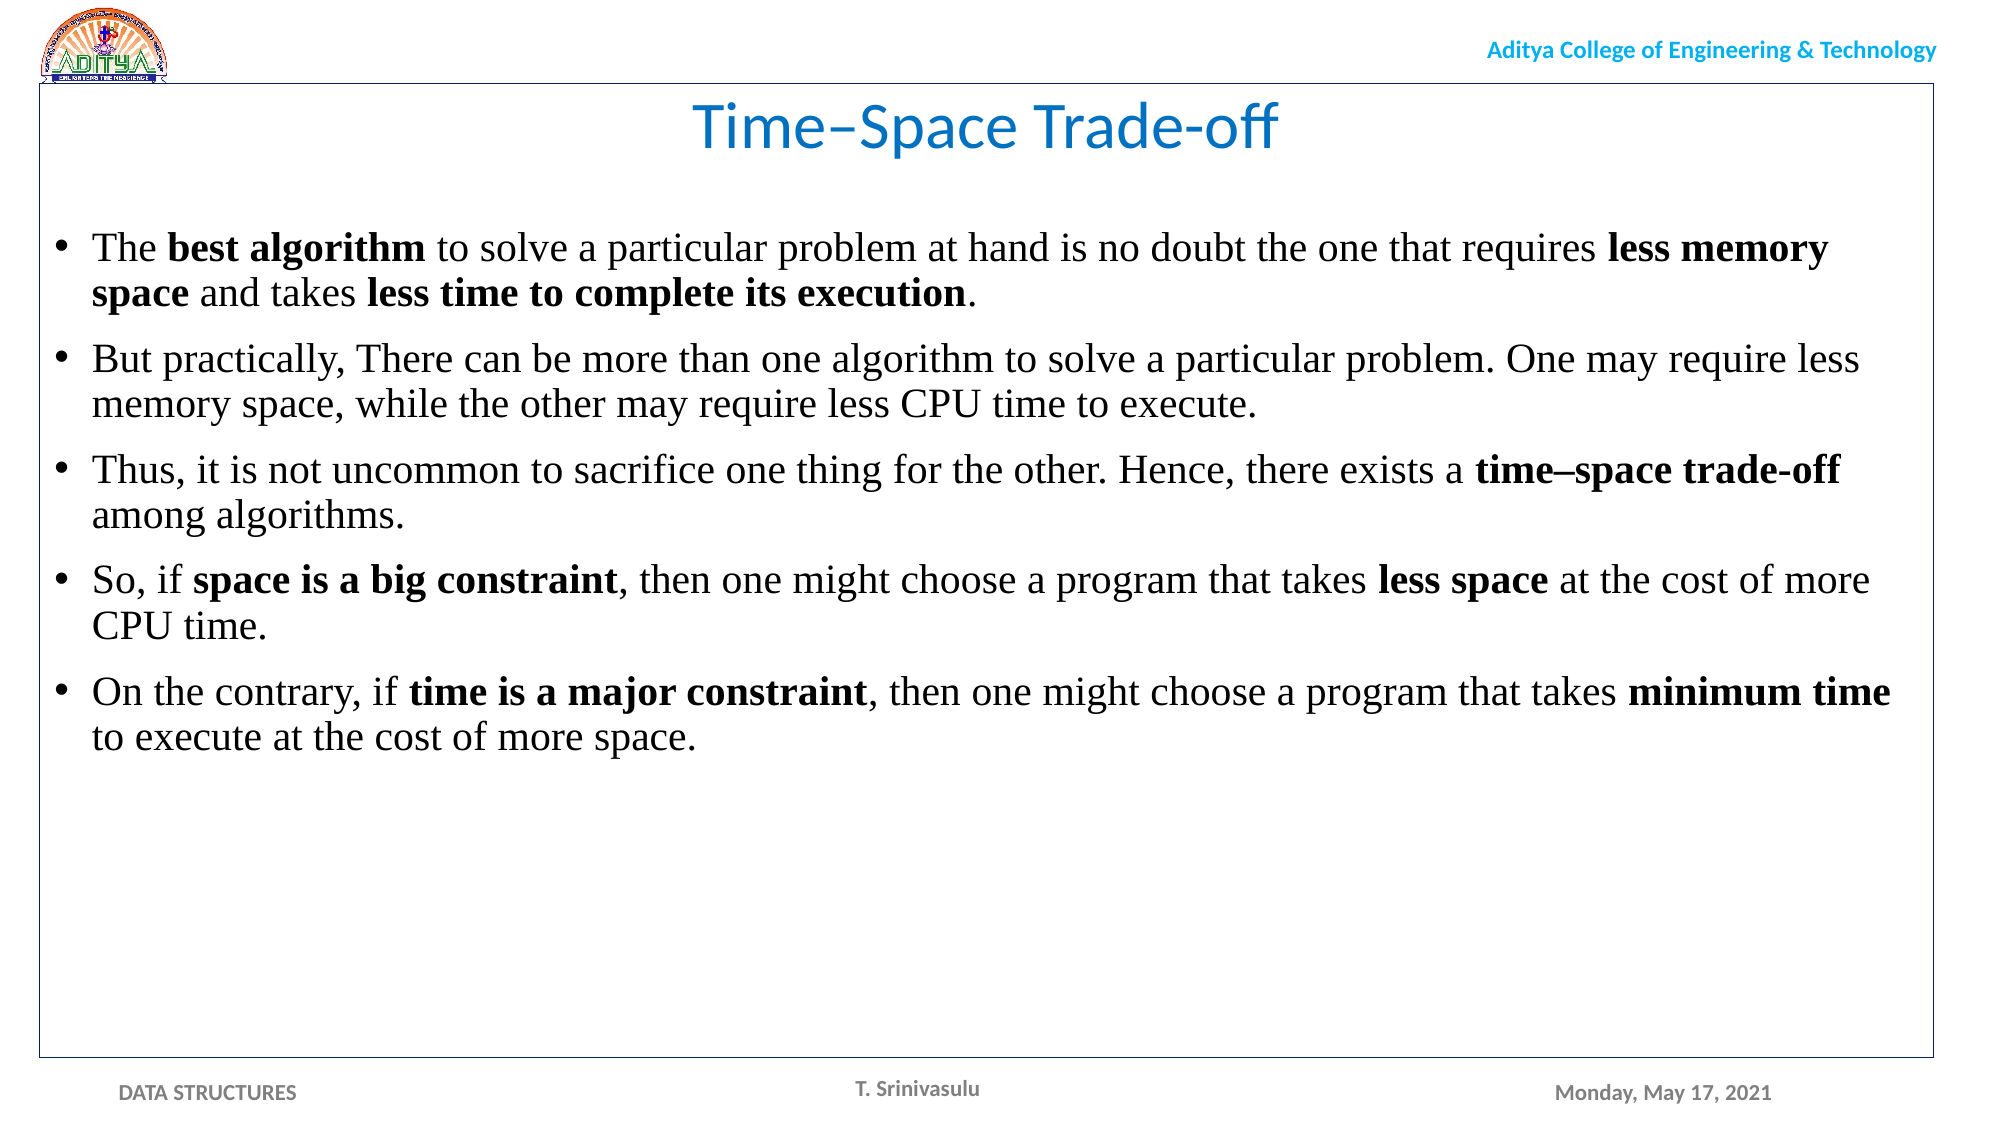

Time–Space Trade-off

The best algorithm to solve a particular problem at hand is no doubt the one that requires less memory space and takes less time to complete its execution.
But practically, There can be more than one algorithm to solve a particular problem. One may require less memory space, while the other may require less CPU time to execute.
Thus, it is not uncommon to sacrifice one thing for the other. Hence, there exists a time–space trade-off among algorithms.
So, if space is a big constraint, then one might choose a program that takes less space at the cost of more CPU time.
On the contrary, if time is a major constraint, then one might choose a program that takes minimum time to execute at the cost of more space.

T. Srinivasulu
Monday, May 17, 2021